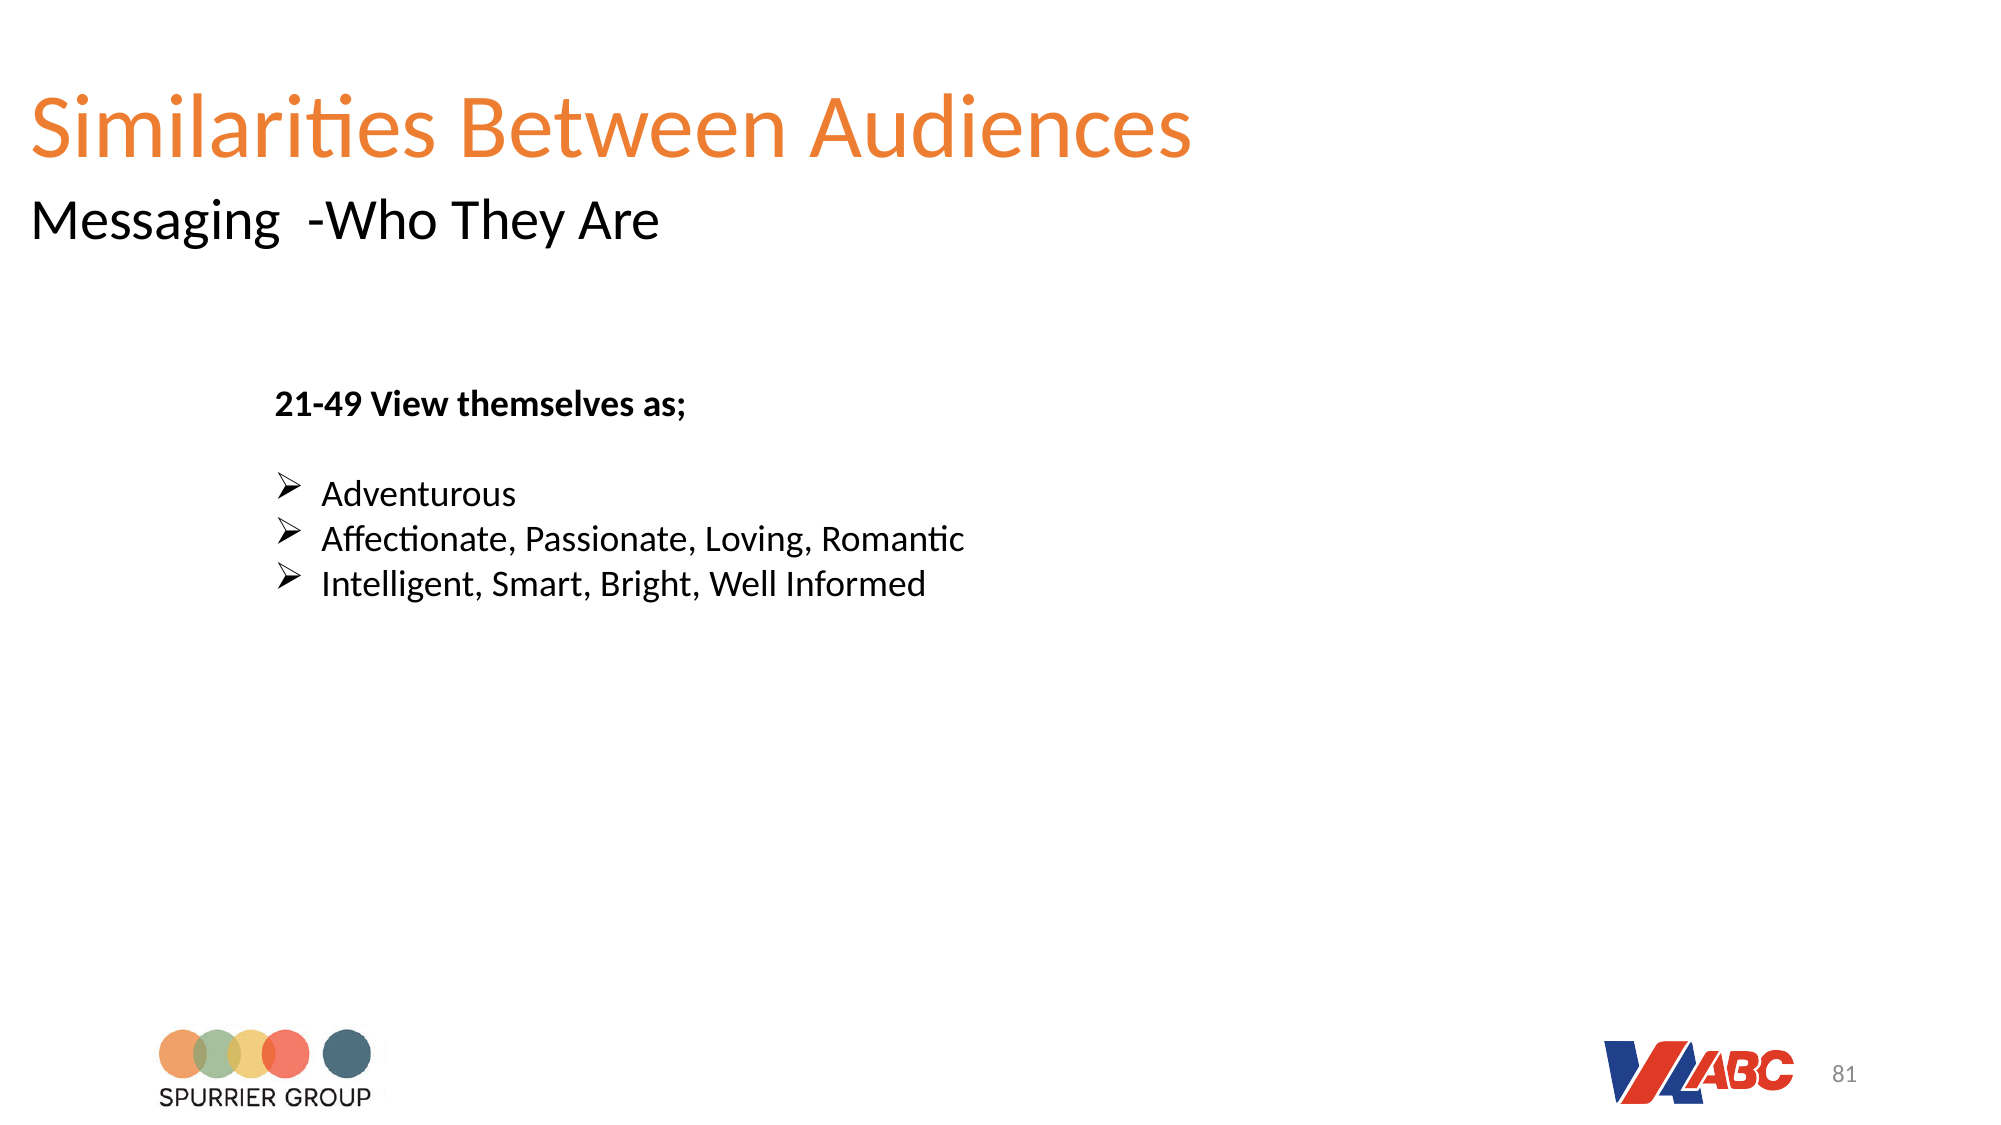

Similarities Between Audiences
# Messaging  -Who They Are
21-49 View themselves as;

Adventurous
Affectionate, Passionate, Loving, Romantic
Intelligent, Smart, Bright, Well Informed
81